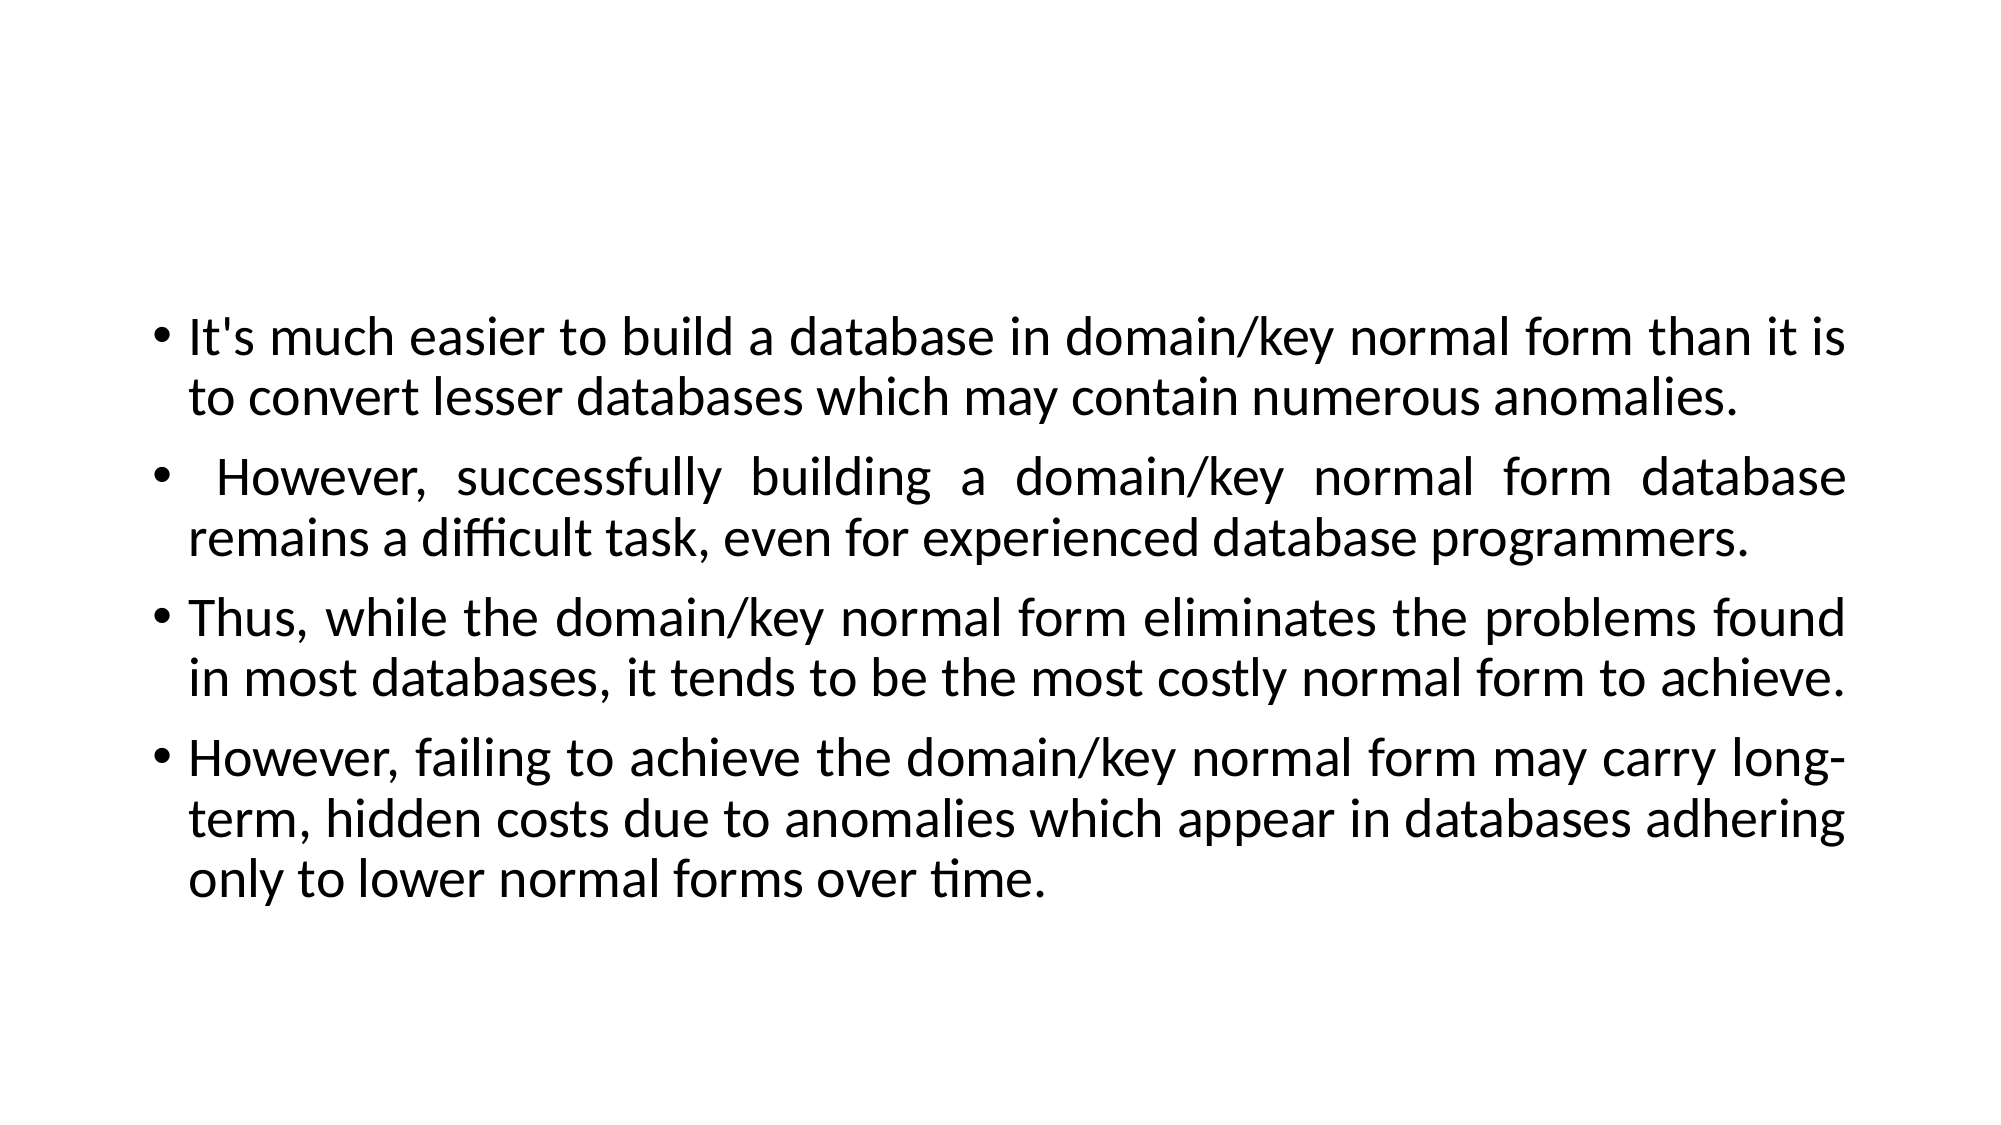

It's much easier to build a database in domain/key normal form than it is to convert lesser databases which may contain numerous anomalies.
 However, successfully building a domain/key normal form database remains a difficult task, even for experienced database programmers.
Thus, while the domain/key normal form eliminates the problems found in most databases, it tends to be the most costly normal form to achieve.
However, failing to achieve the domain/key normal form may carry long-term, hidden costs due to anomalies which appear in databases adhering only to lower normal forms over time.